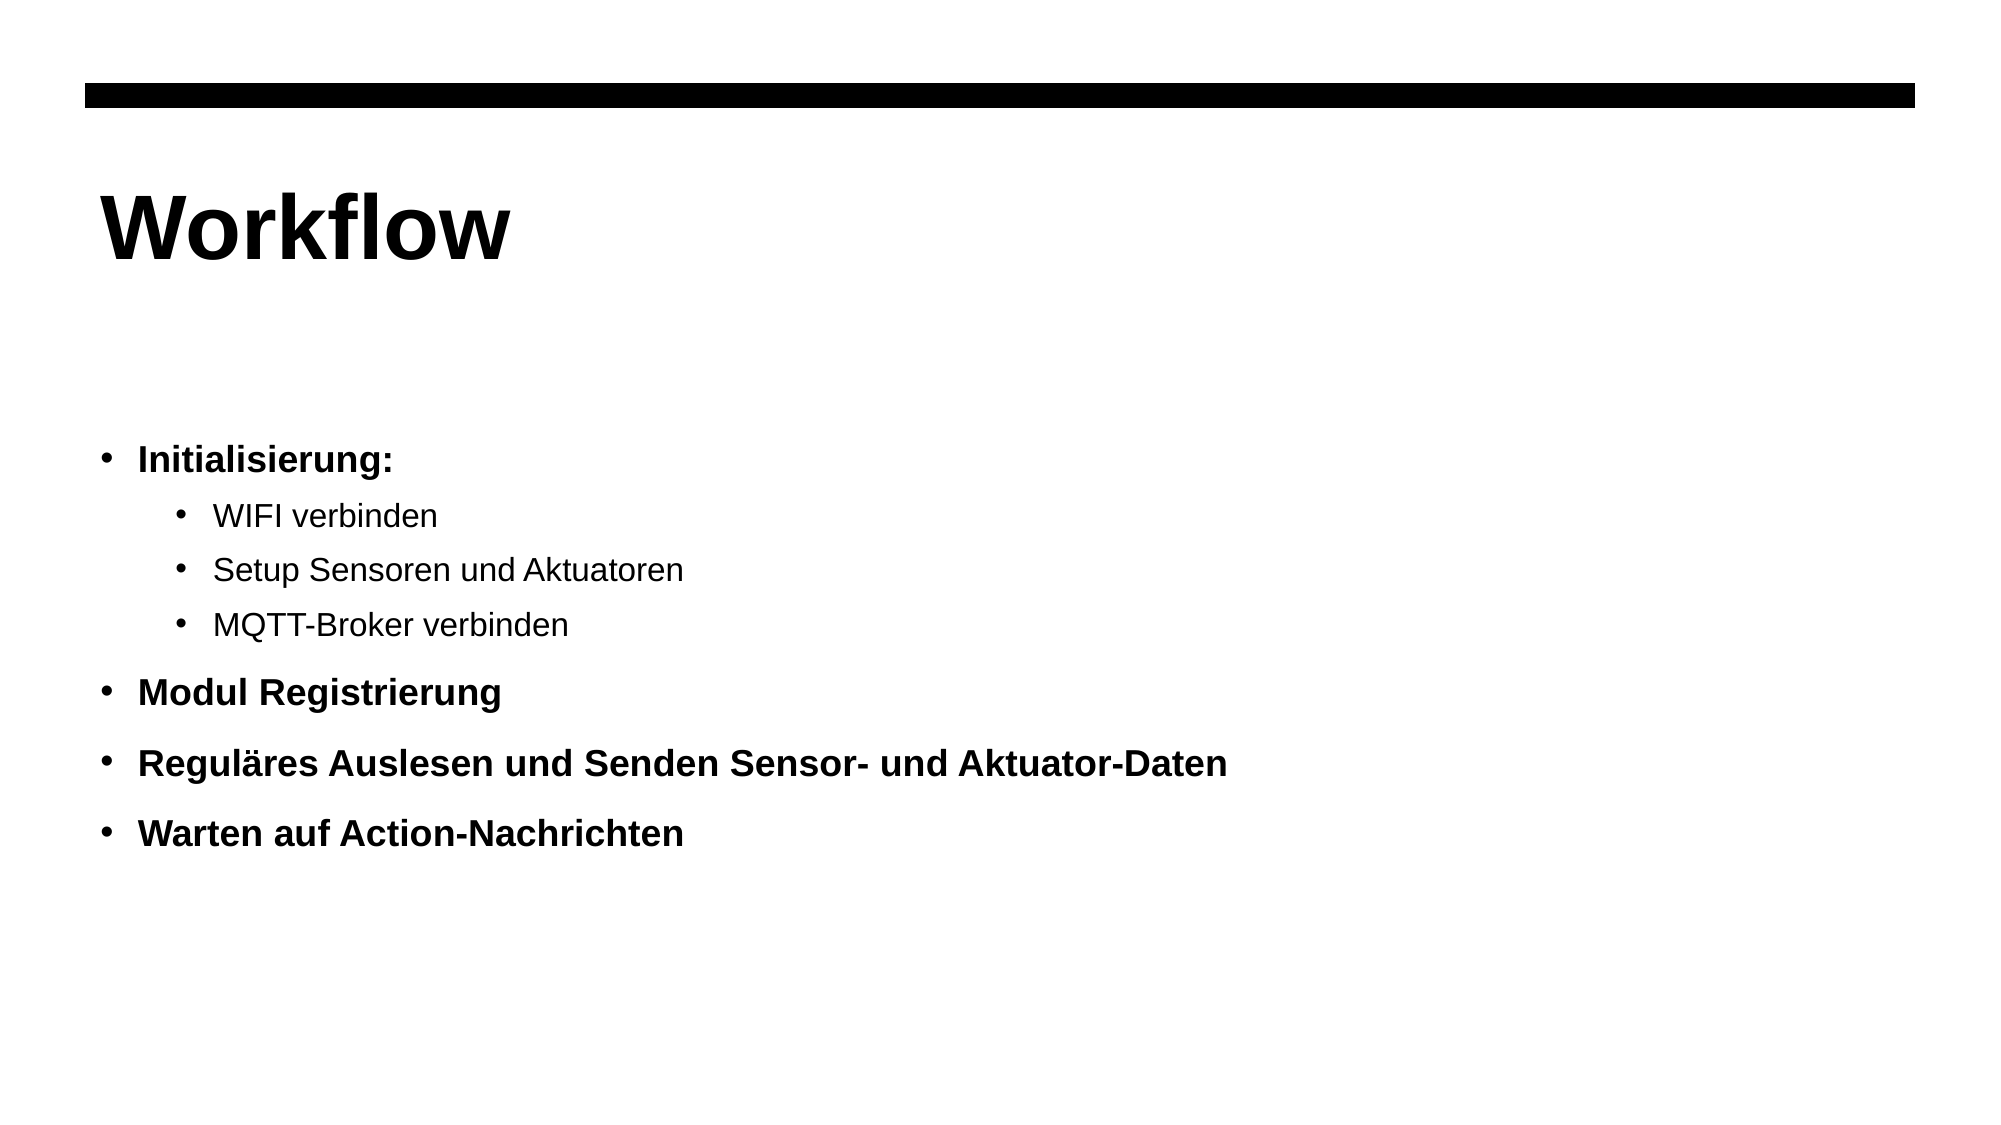

# Workflow
Initialisierung:
WIFI verbinden
Setup Sensoren und Aktuatoren
MQTT-Broker verbinden
Modul Registrierung
Reguläres Auslesen und Senden Sensor- und Aktuator-Daten
Warten auf Action-Nachrichten